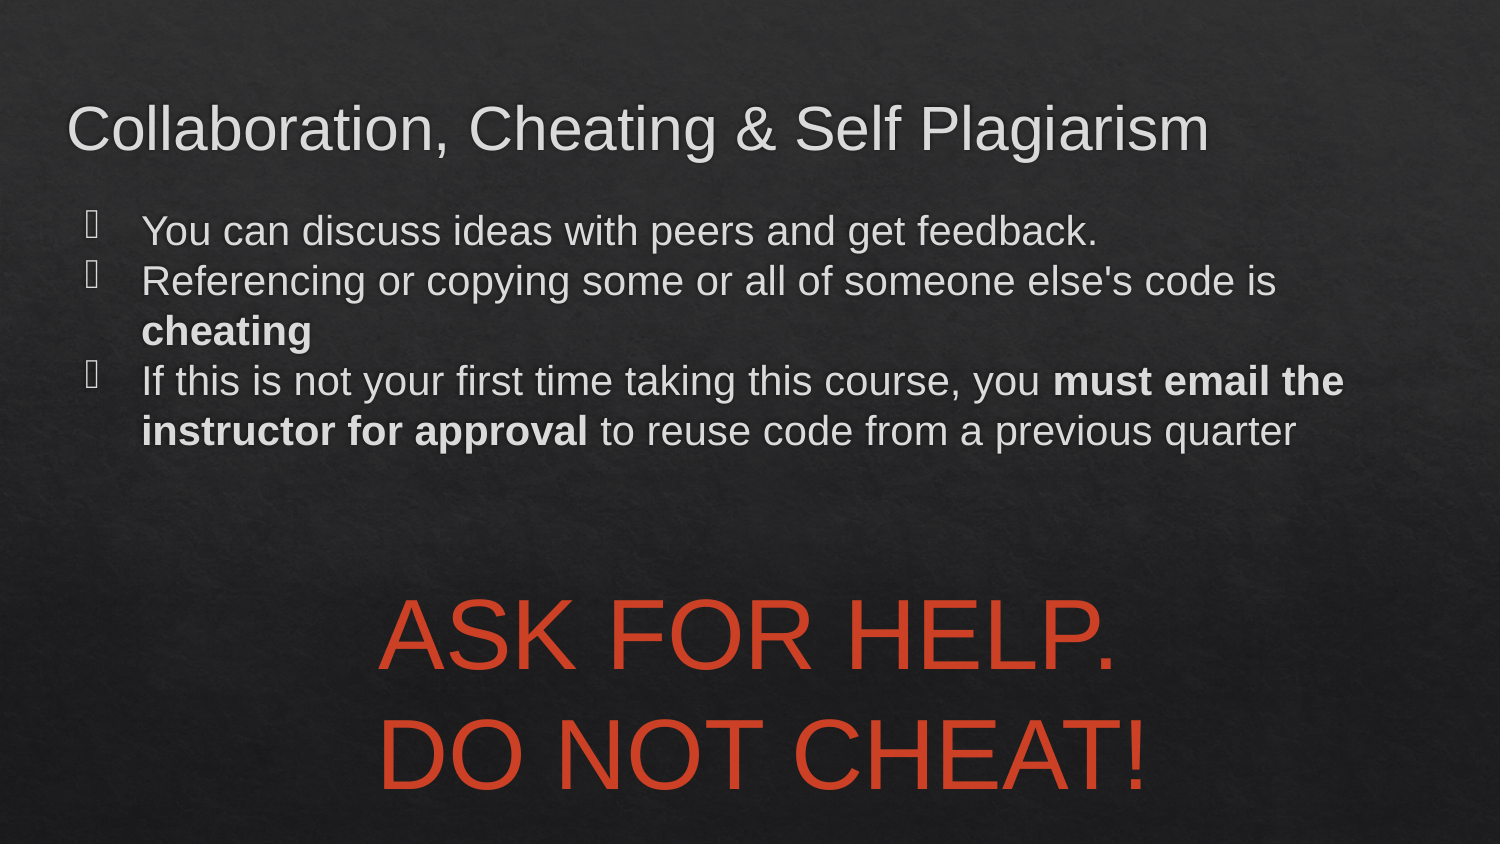

# Collaboration, Cheating & Self Plagiarism
You can discuss ideas with peers and get feedback.
Referencing or copying some or all of someone else's code is cheating
If this is not your first time taking this course, you must email the instructor for approval to reuse code from a previous quarter
ASK FOR HELP.
 DO NOT CHEAT!